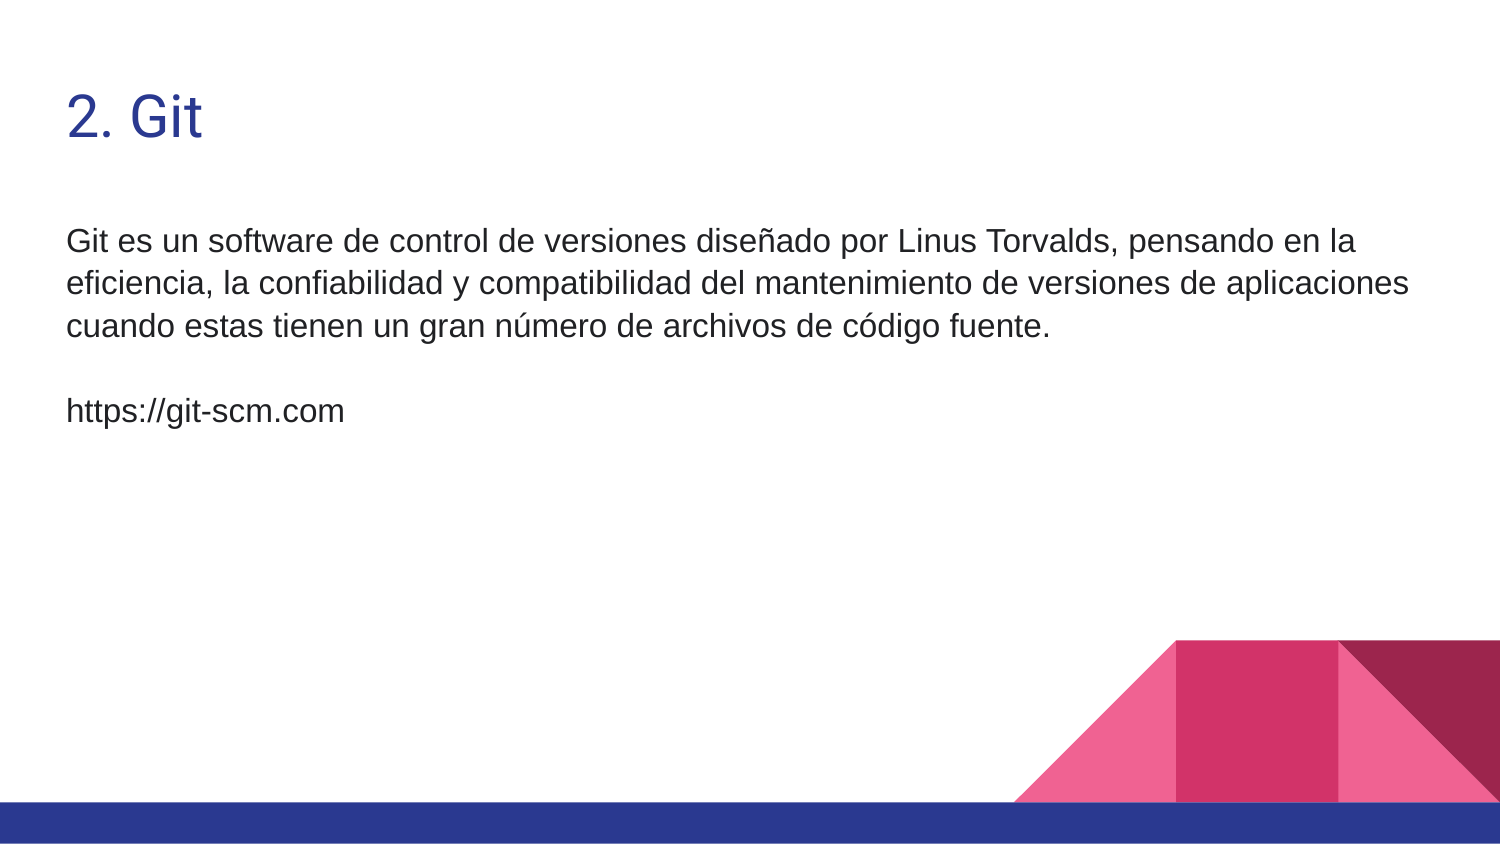

# 2. Git
Git es un software de control de versiones diseñado por Linus Torvalds, pensando en la eficiencia, la confiabilidad y compatibilidad del mantenimiento de versiones de aplicaciones cuando estas tienen un gran número de archivos de código fuente.

https://git-scm.com